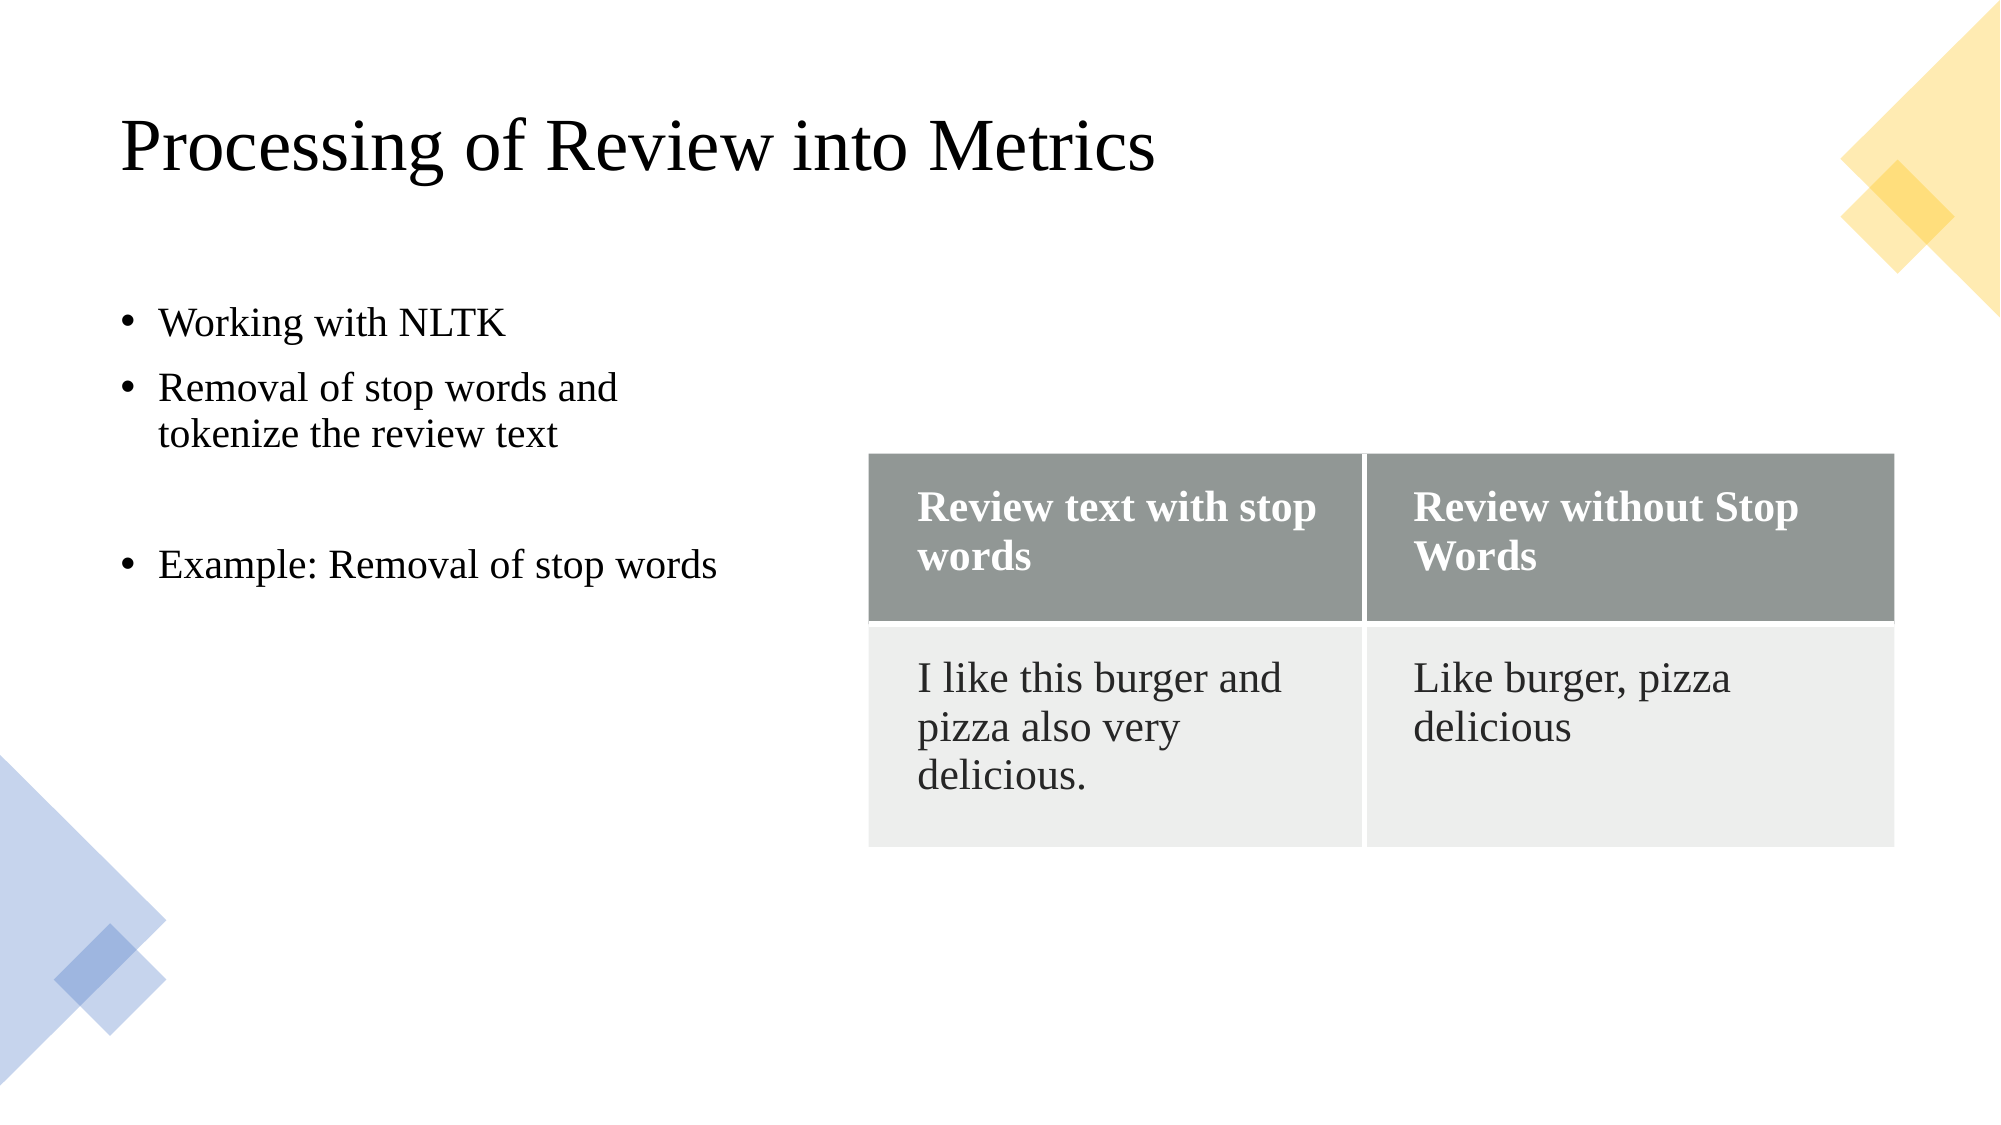

# Processing of Review into Metrics
Working with NLTK
Removal of stop words and tokenize the review text

Example: Removal of stop words

| Review text with stop words | Review without Stop Words |
| --- | --- |
| I like this burger and pizza also very delicious. | Like burger, pizza delicious |